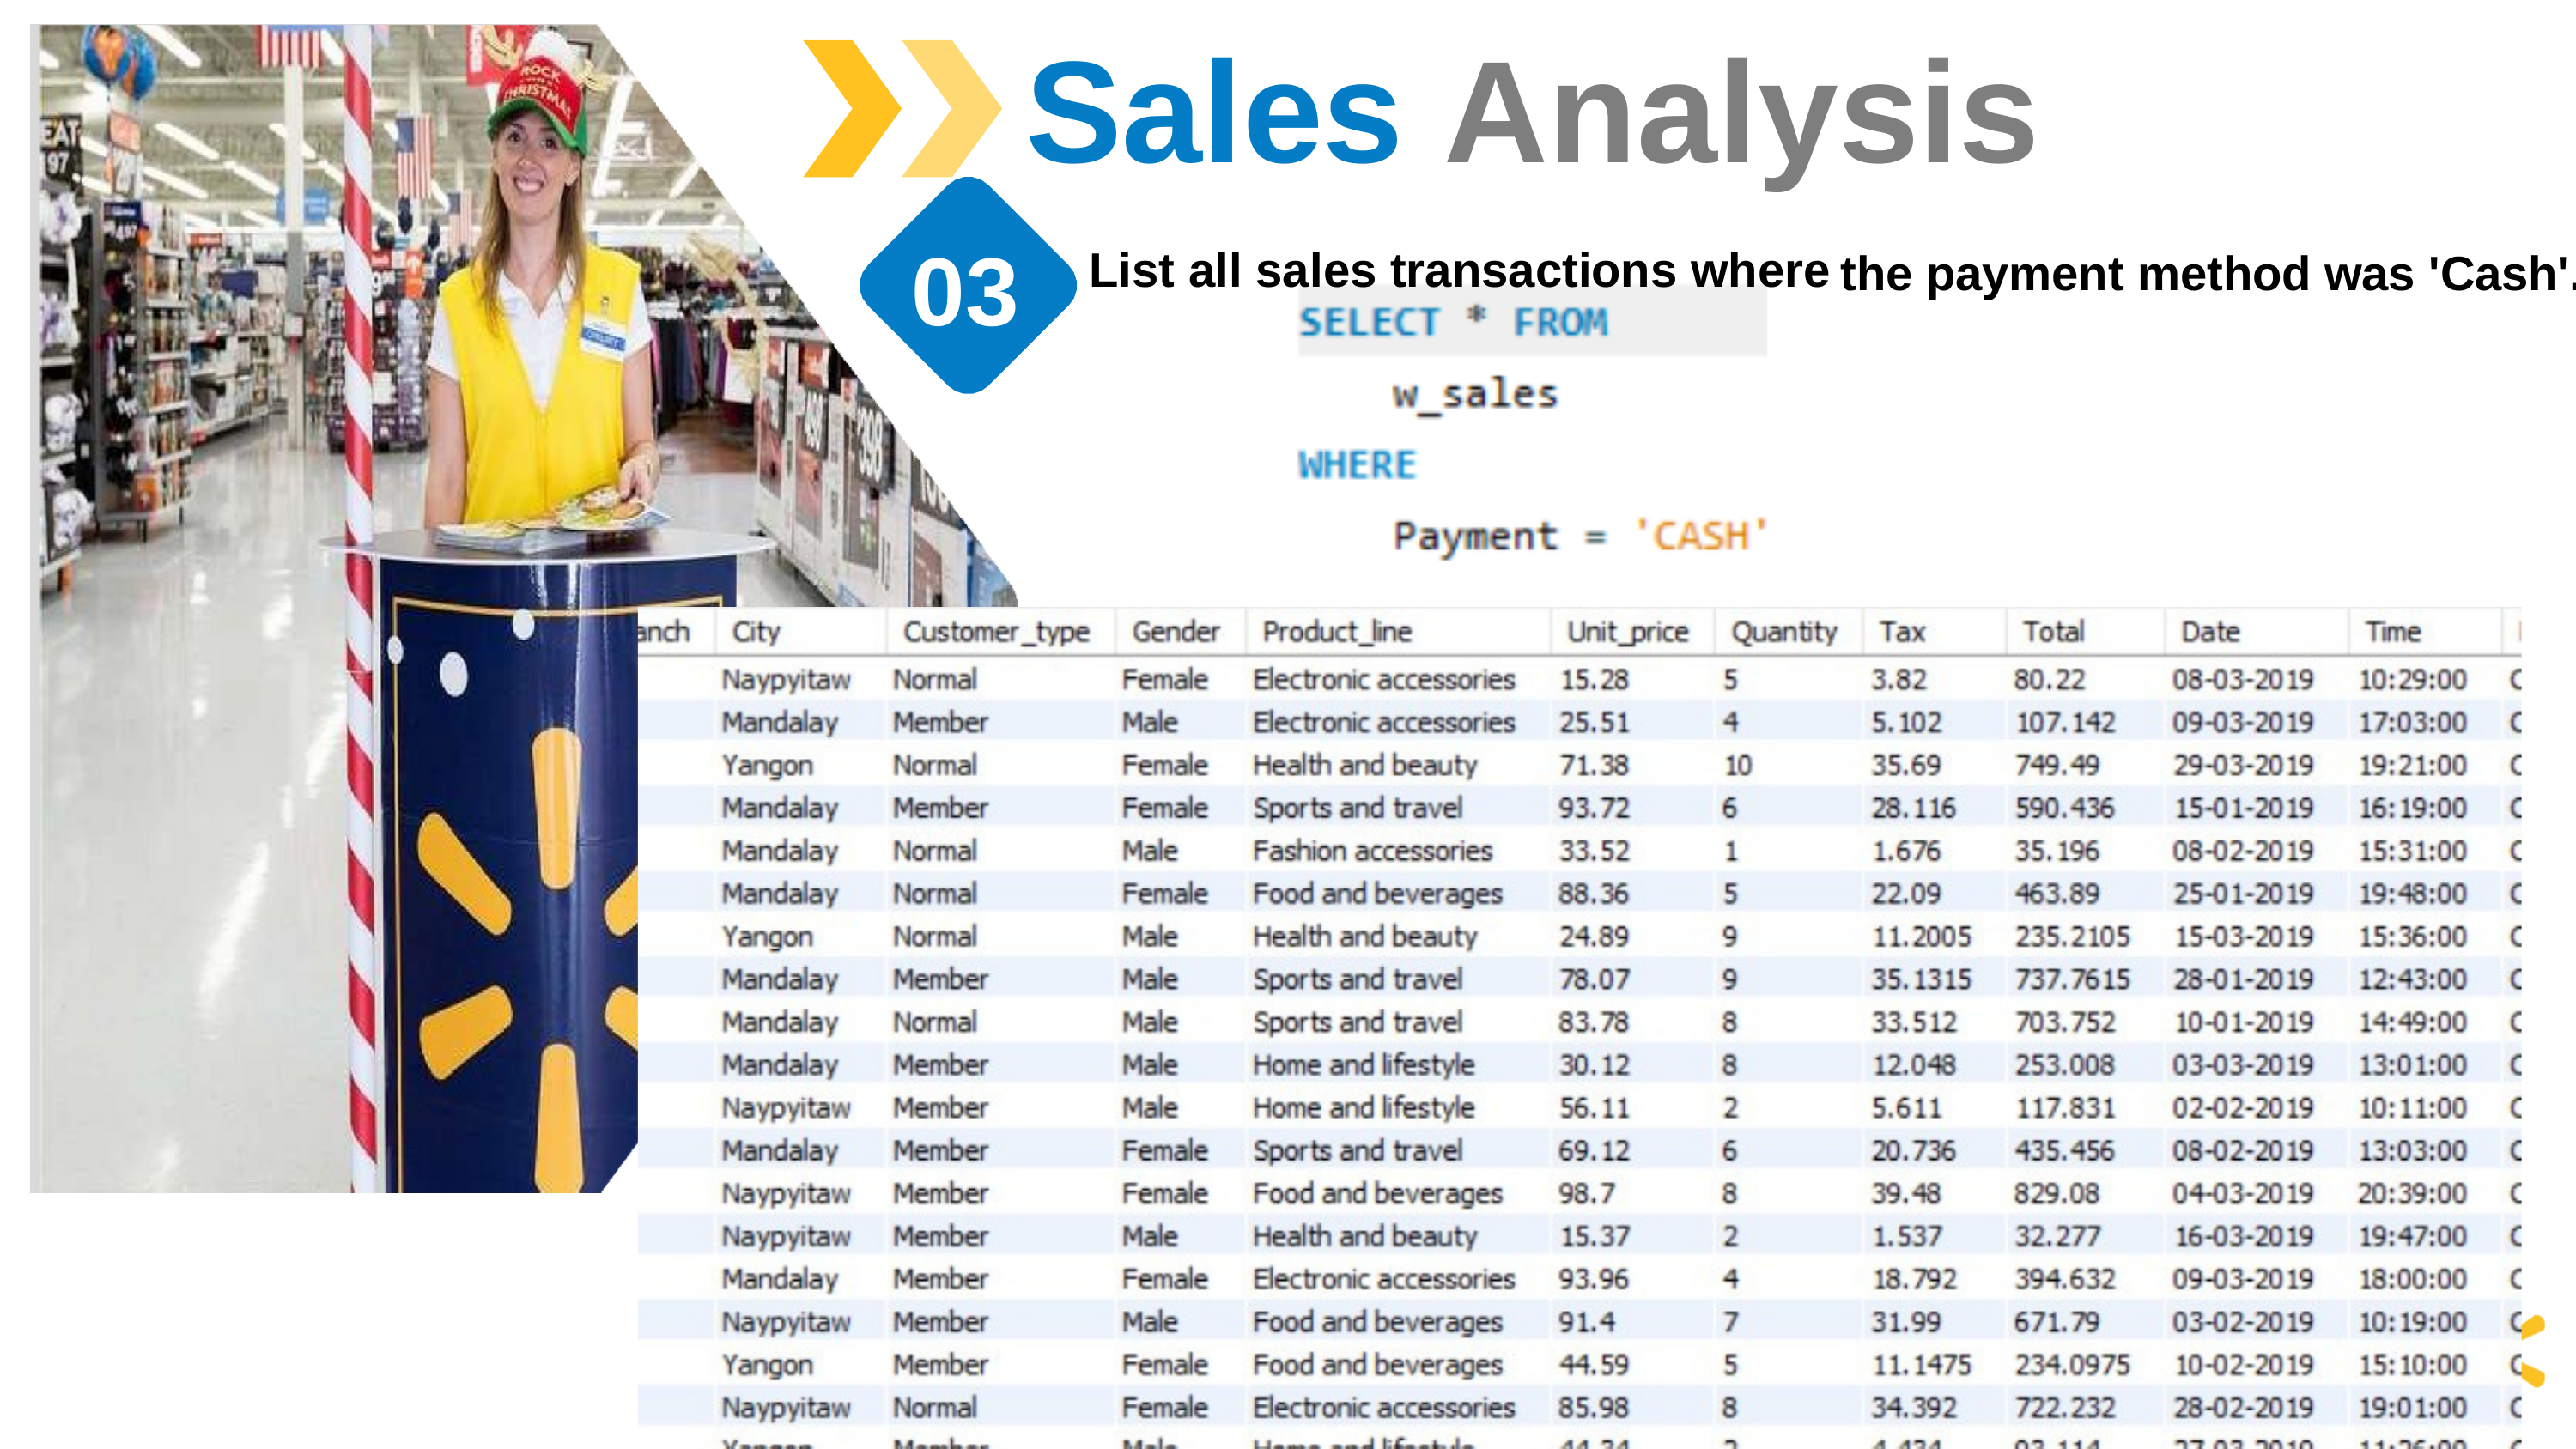

Sales Analysis

03
List all sales transactions where
the payment method was 'Cash'.